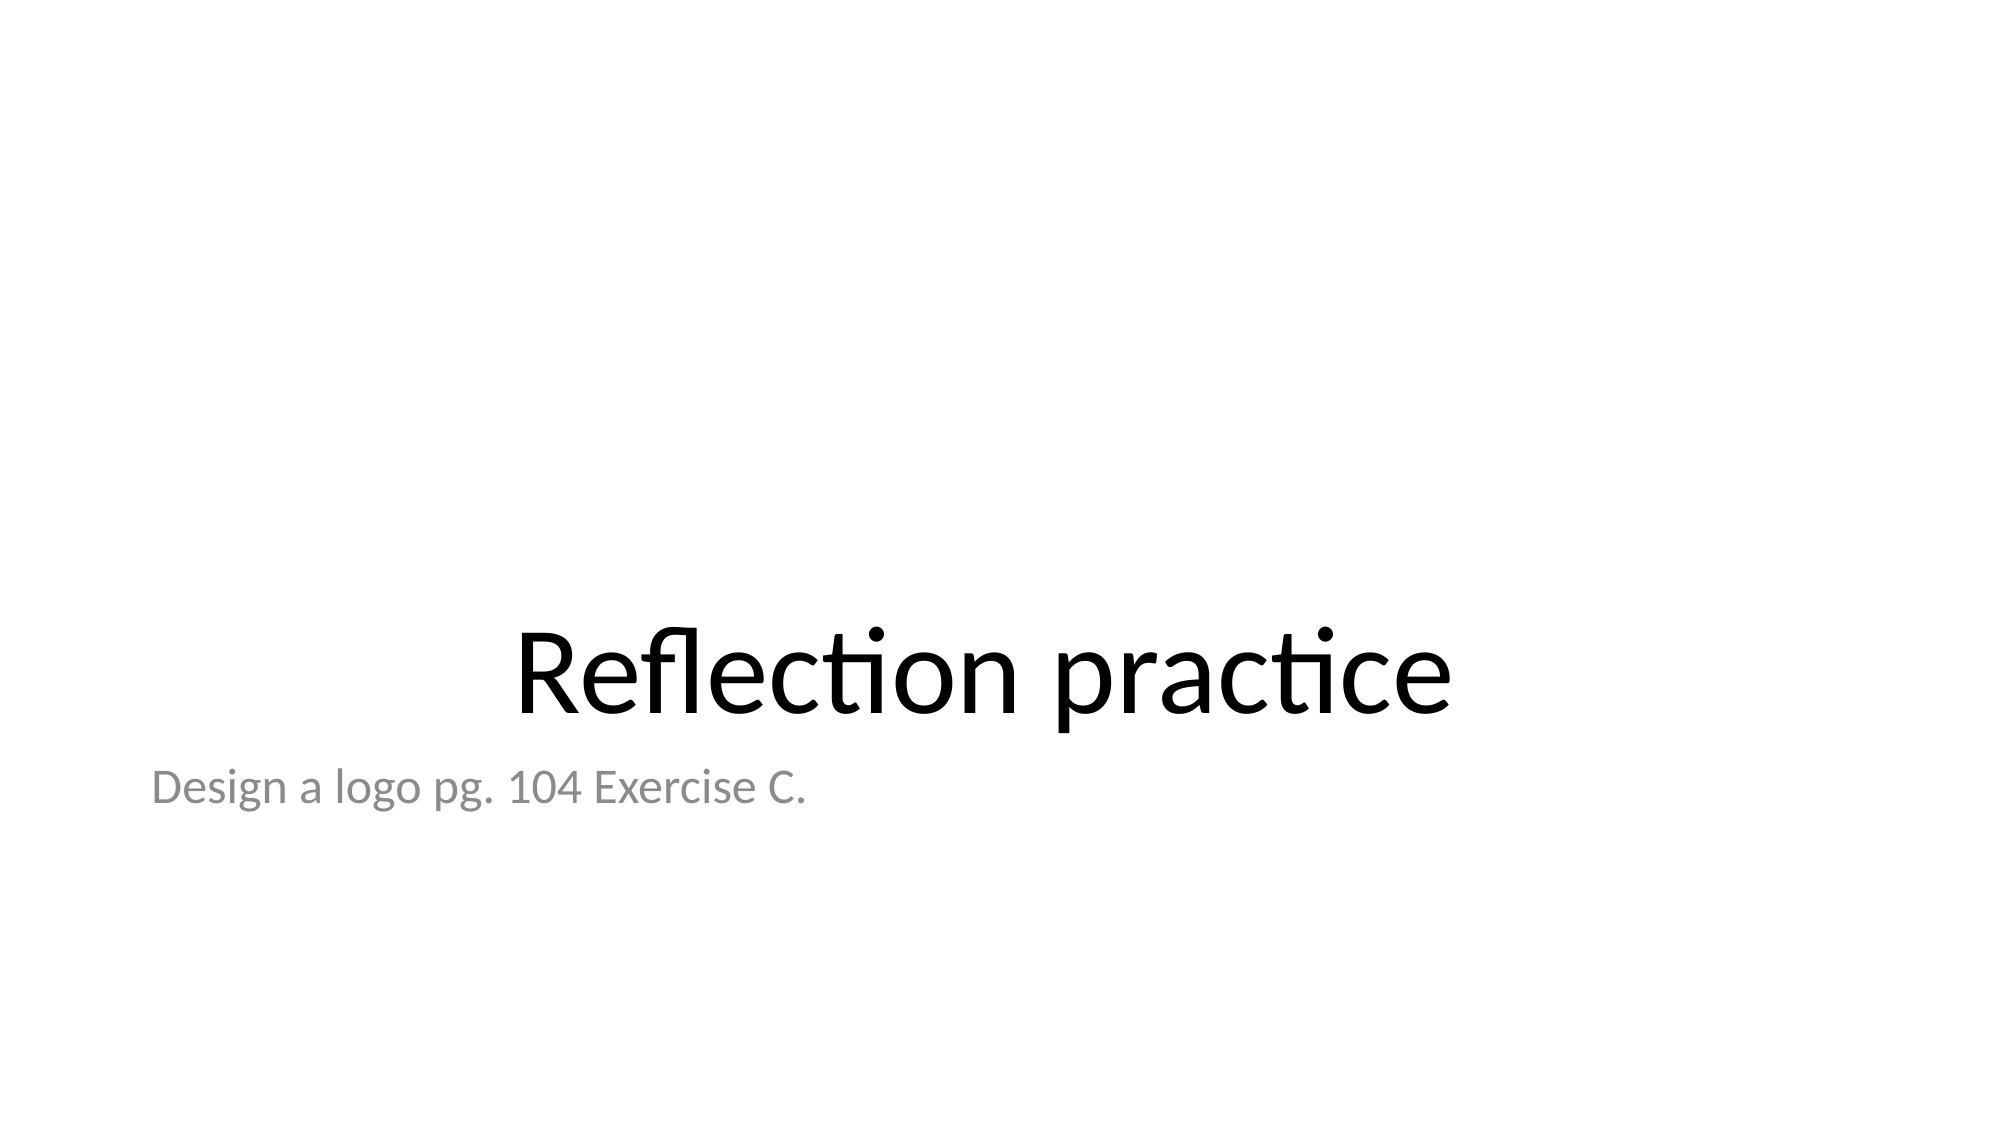

# Reflection practice
Design a logo pg. 104 Exercise C.